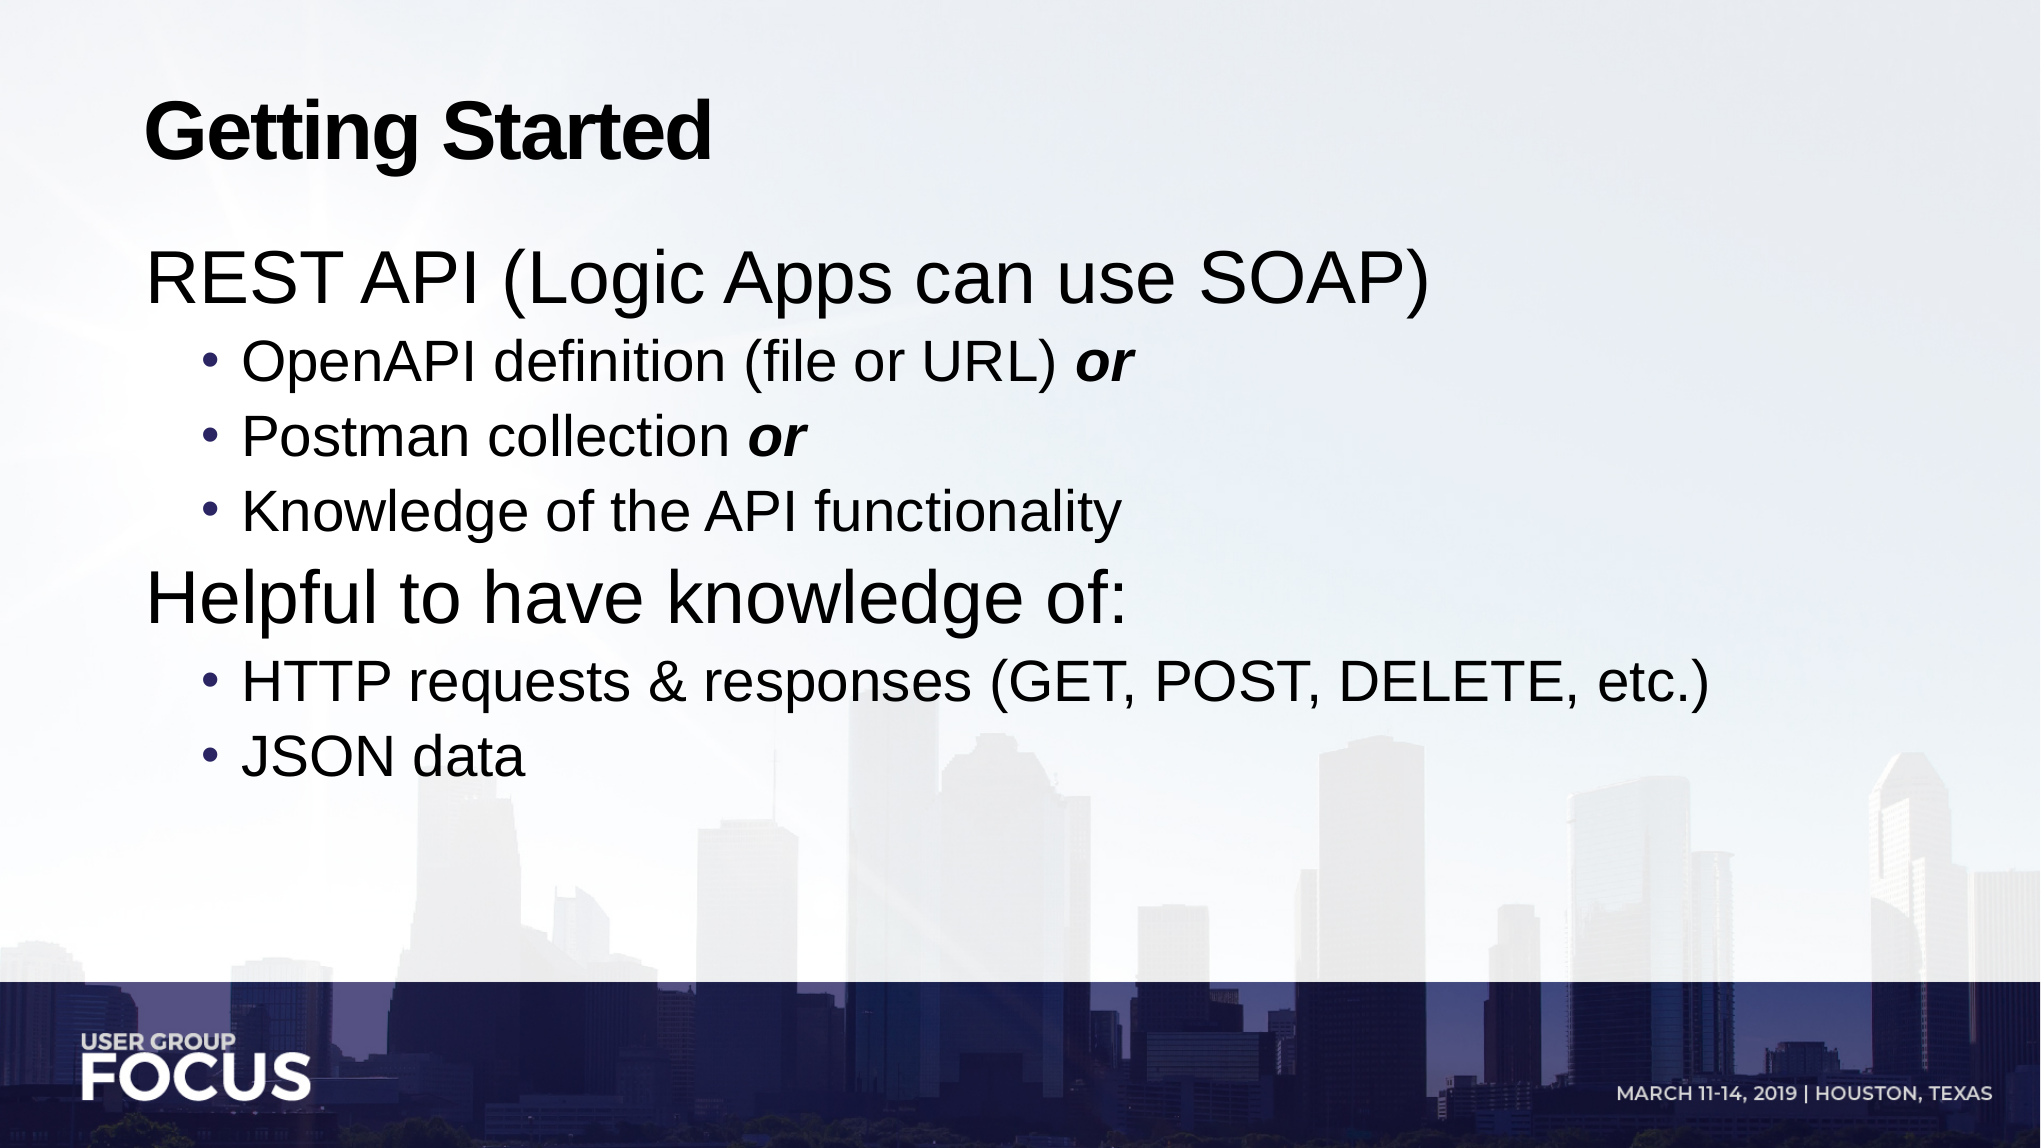

# Getting Started
REST API (Logic Apps can use SOAP)
OpenAPI definition (file or URL) or
Postman collection or
Knowledge of the API functionality
Helpful to have knowledge of:
HTTP requests & responses (GET, POST, DELETE, etc.)
JSON data